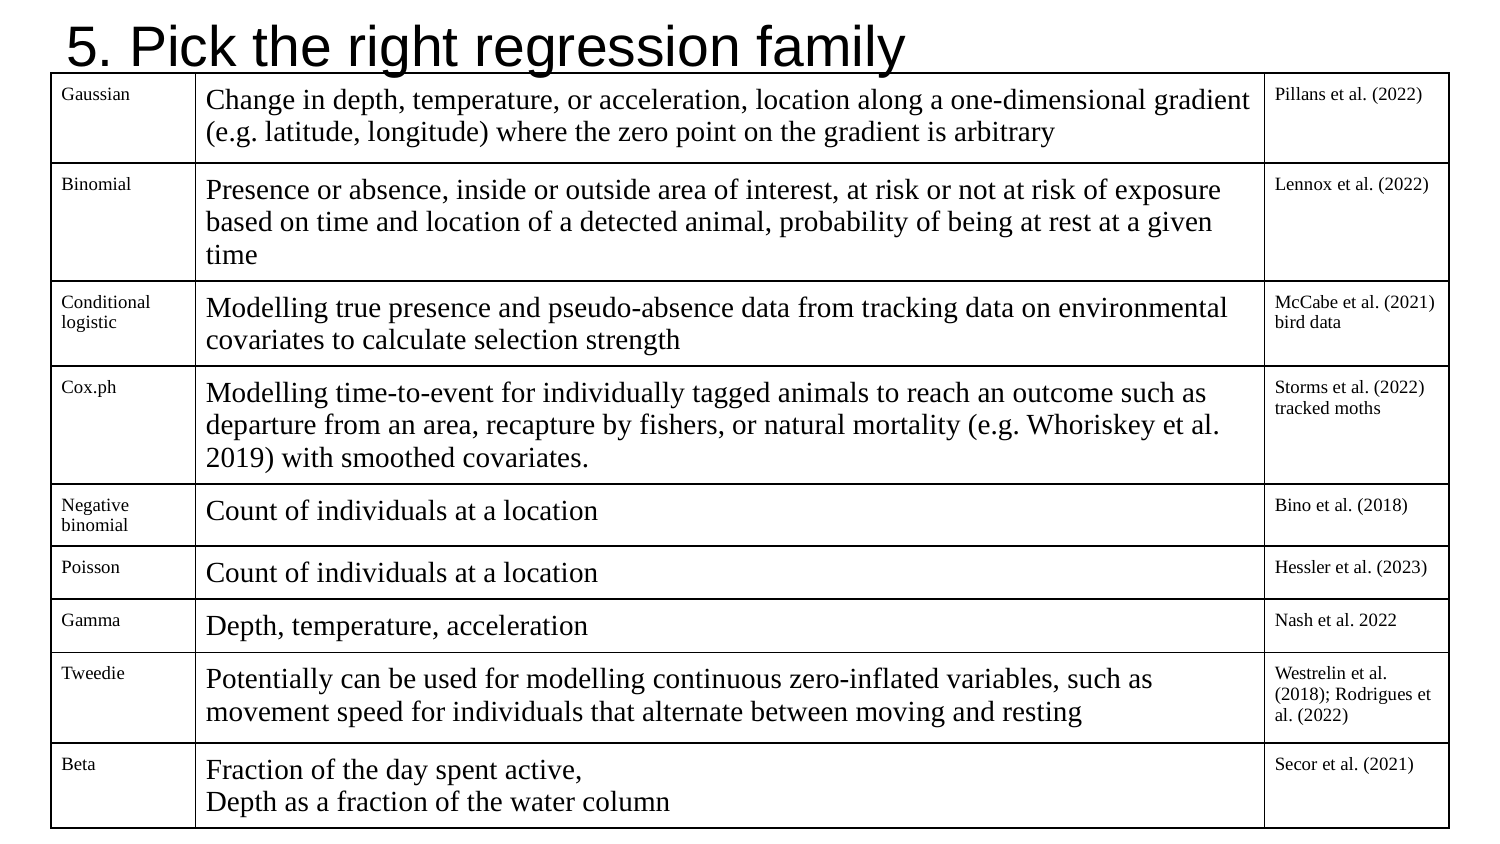

# 5. Pick the right regression family
| Gaussian | Change in depth, temperature, or acceleration, location along a one-dimensional gradient (e.g. latitude, longitude) where the zero point on the gradient is arbitrary | Pillans et al. (2022) |
| --- | --- | --- |
| Binomial | Presence or absence, inside or outside area of interest, at risk or not at risk of exposure based on time and location of a detected animal, probability of being at rest at a given time | Lennox et al. (2022) |
| Conditional logistic | Modelling true presence and pseudo-absence data from tracking data on environmental covariates to calculate selection strength | McCabe et al. (2021) bird data |
| Cox.ph | Modelling time-to-event for individually tagged animals to reach an outcome such as departure from an area, recapture by fishers, or natural mortality (e.g. Whoriskey et al. 2019) with smoothed covariates. | Storms et al. (2022) tracked moths |
| Negative binomial | Count of individuals at a location | Bino et al. (2018) |
| Poisson | Count of individuals at a location | Hessler et al. (2023) |
| Gamma | Depth, temperature, acceleration | Nash et al. 2022 |
| Tweedie | Potentially can be used for modelling continuous zero-inflated variables, such as movement speed for individuals that alternate between moving and resting | Westrelin et al. (2018); Rodrigues et al. (2022) |
| Beta | Fraction of the day spent active, Depth as a fraction of the water column | Secor et al. (2021) |